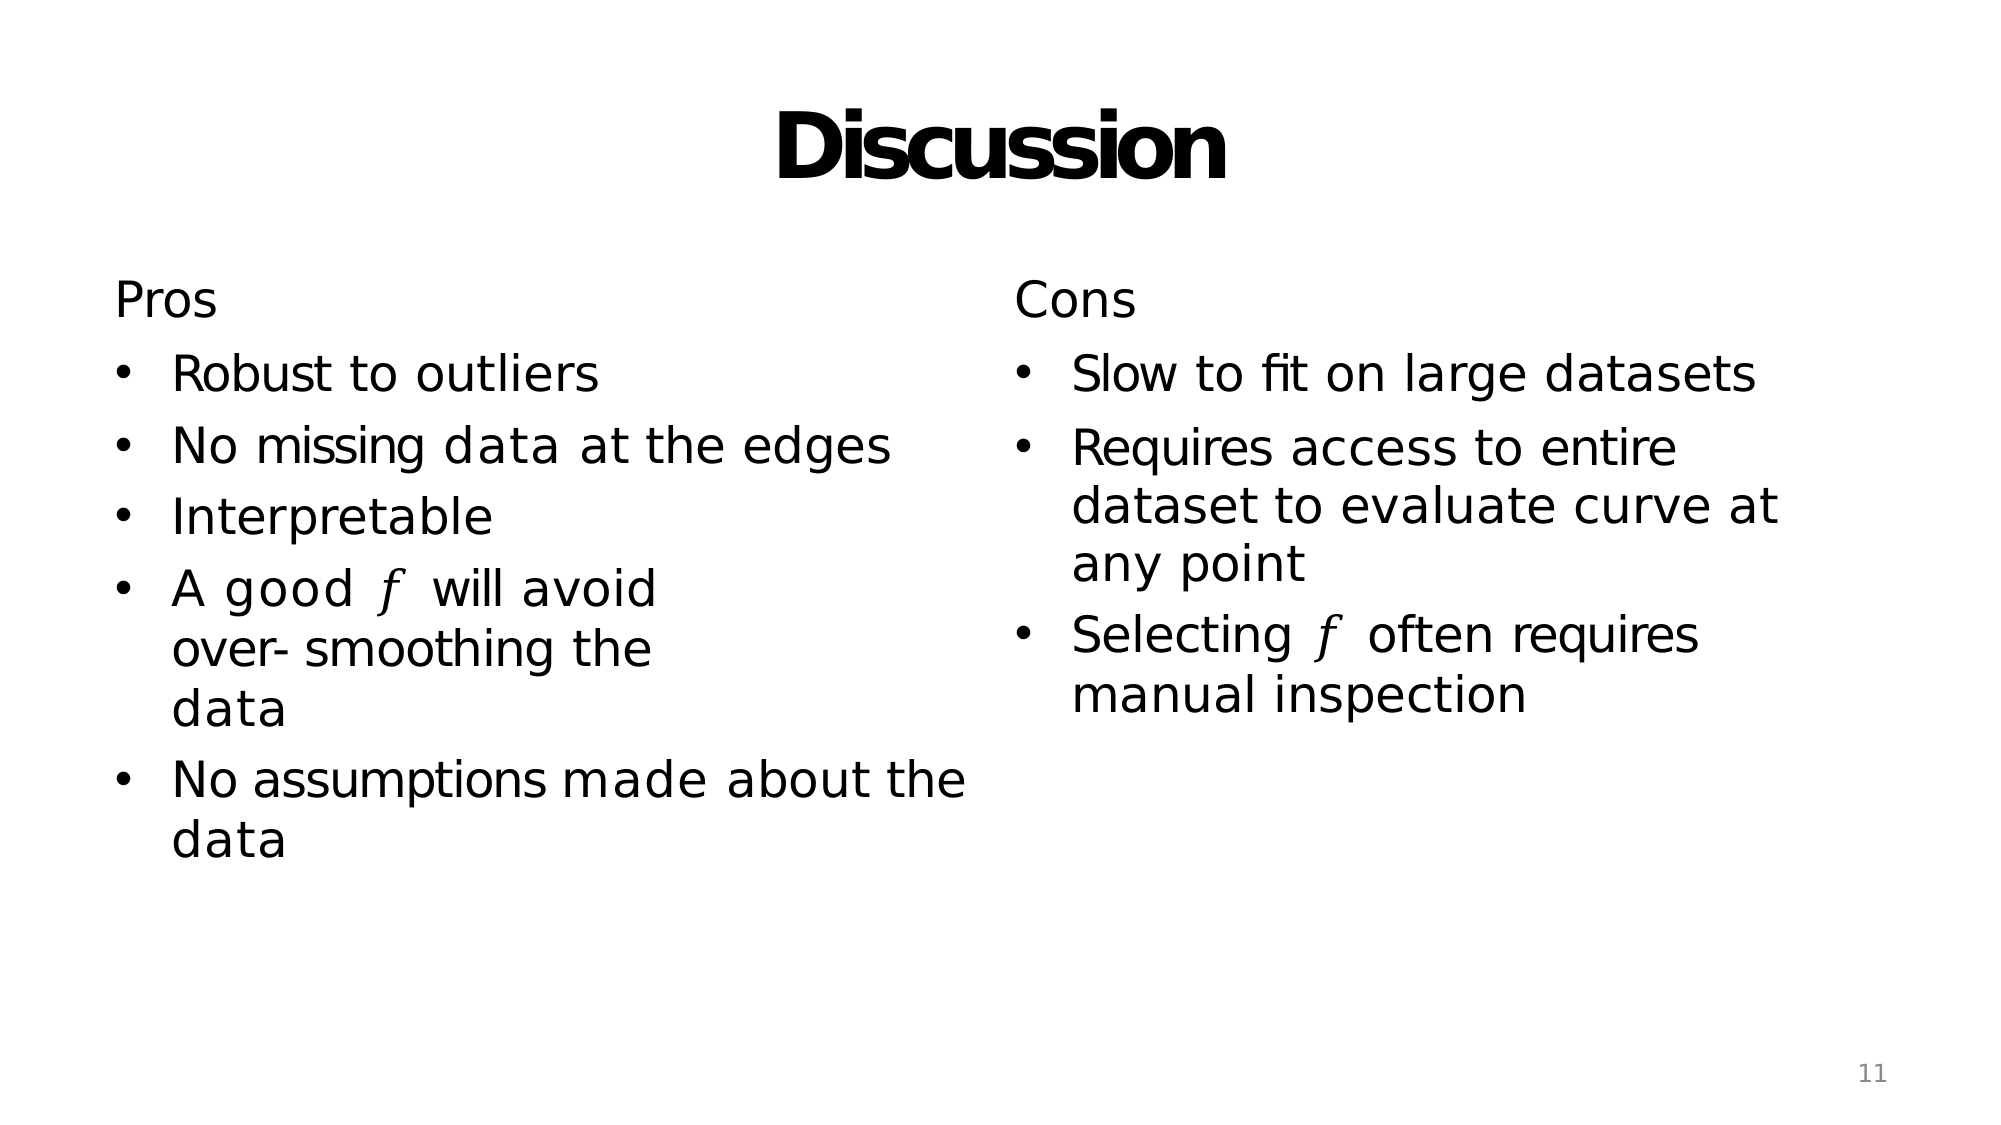

# Discussion
Pros
Robust to outliers
No missing data at the edges
Interpretable
A good 𝑓 will avoid over- smoothing the data
No assumptions made about the data
Cons
Slow to fit on large datasets
Requires access to entire dataset to evaluate curve at any point
Selecting 𝑓 often requires manual inspection
11